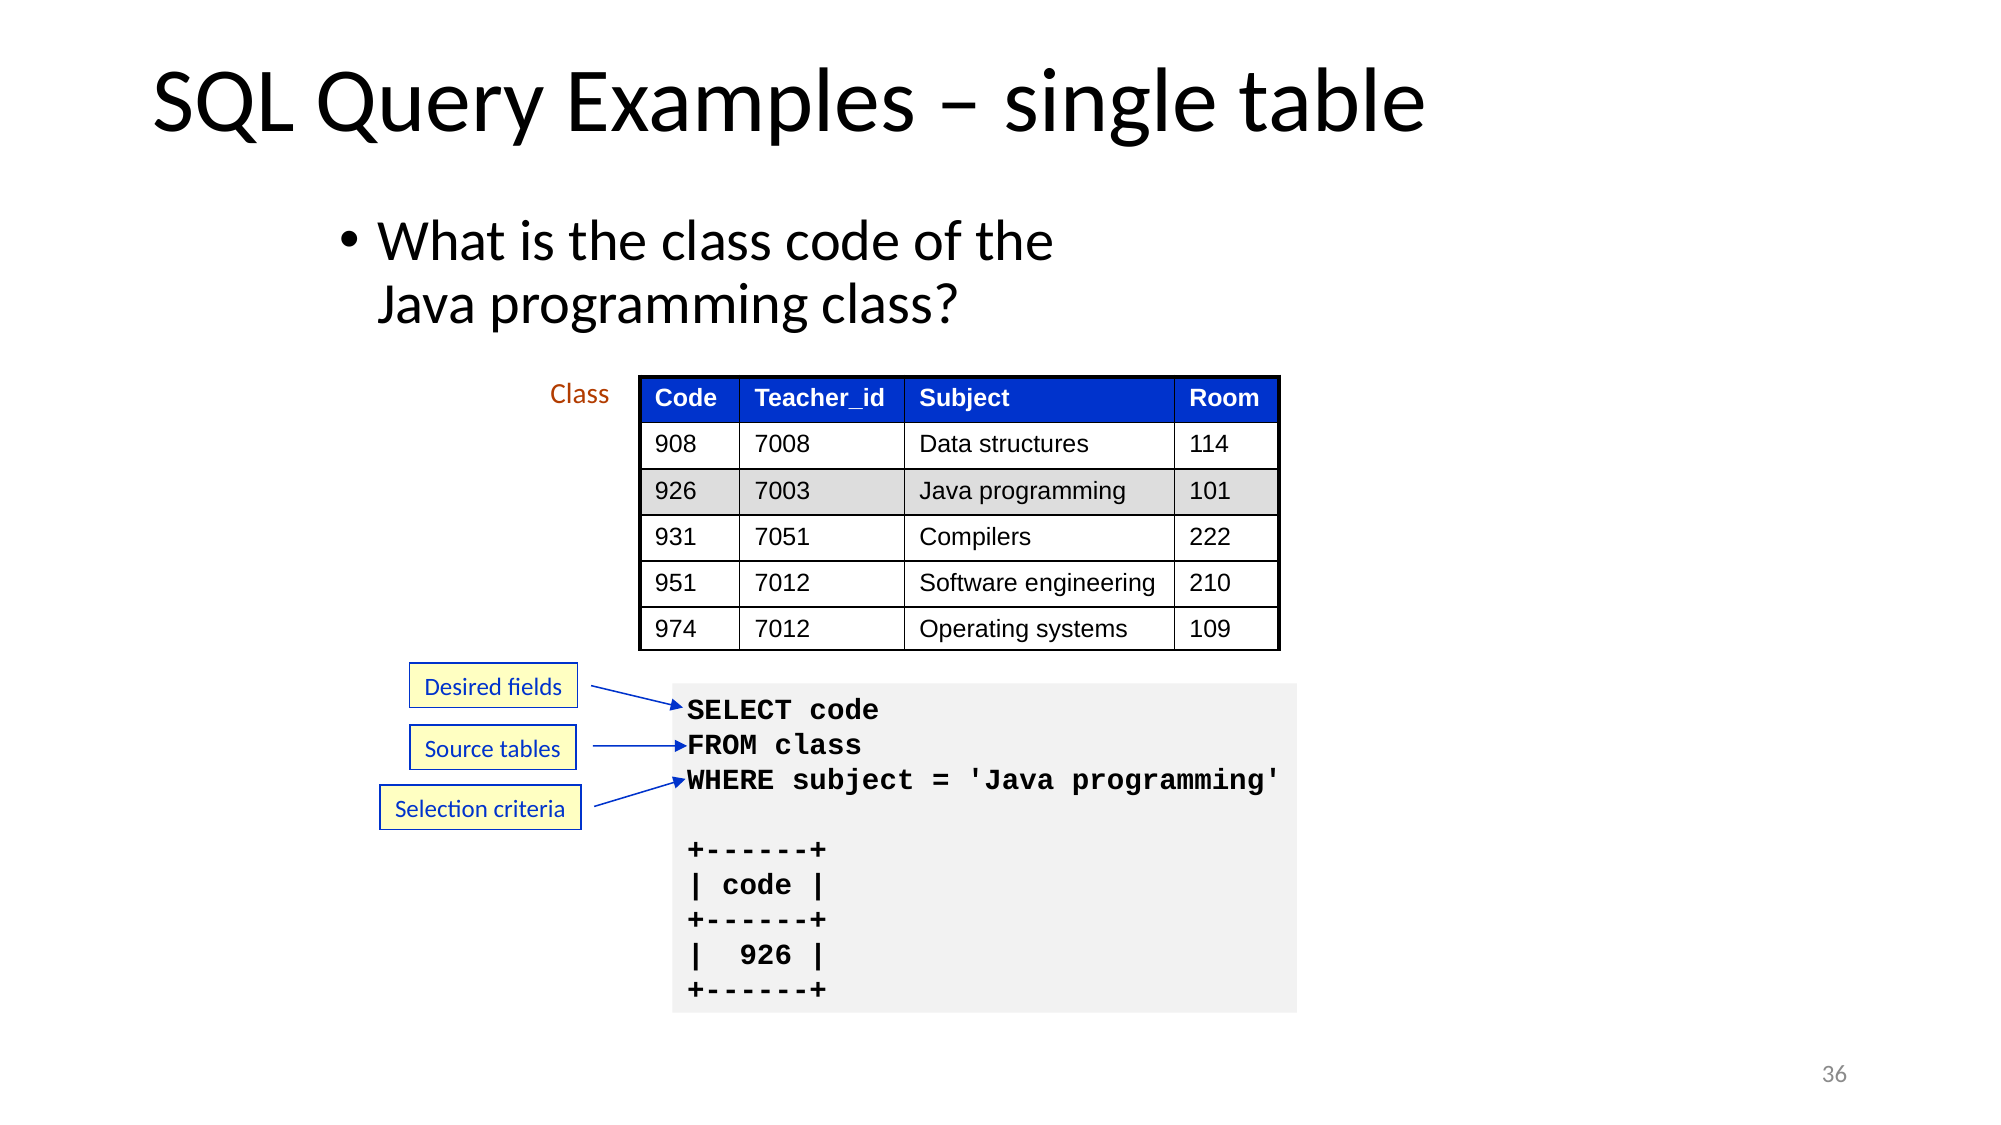

# SQL Query Examples – single table
What is the class code of the
Java programming class?
Class
| Code | Teacher\_id | Subject | Room |
| --- | --- | --- | --- |
| 908 | 7008 | Data structures | 114 |
| 926 | 7003 | Java programming | 101 |
| 931 | 7051 | Compilers | 222 |
| 951 | 7012 | Software engineering | 210 |
| 974 | 7012 | Operating systems | 109 |
Desired fields

SELECT code
FROM class
WHERE subject = 'Java programming'

+------+
| code |
+------+
|  926 |
+------+
Source tables

Selection criteria
36